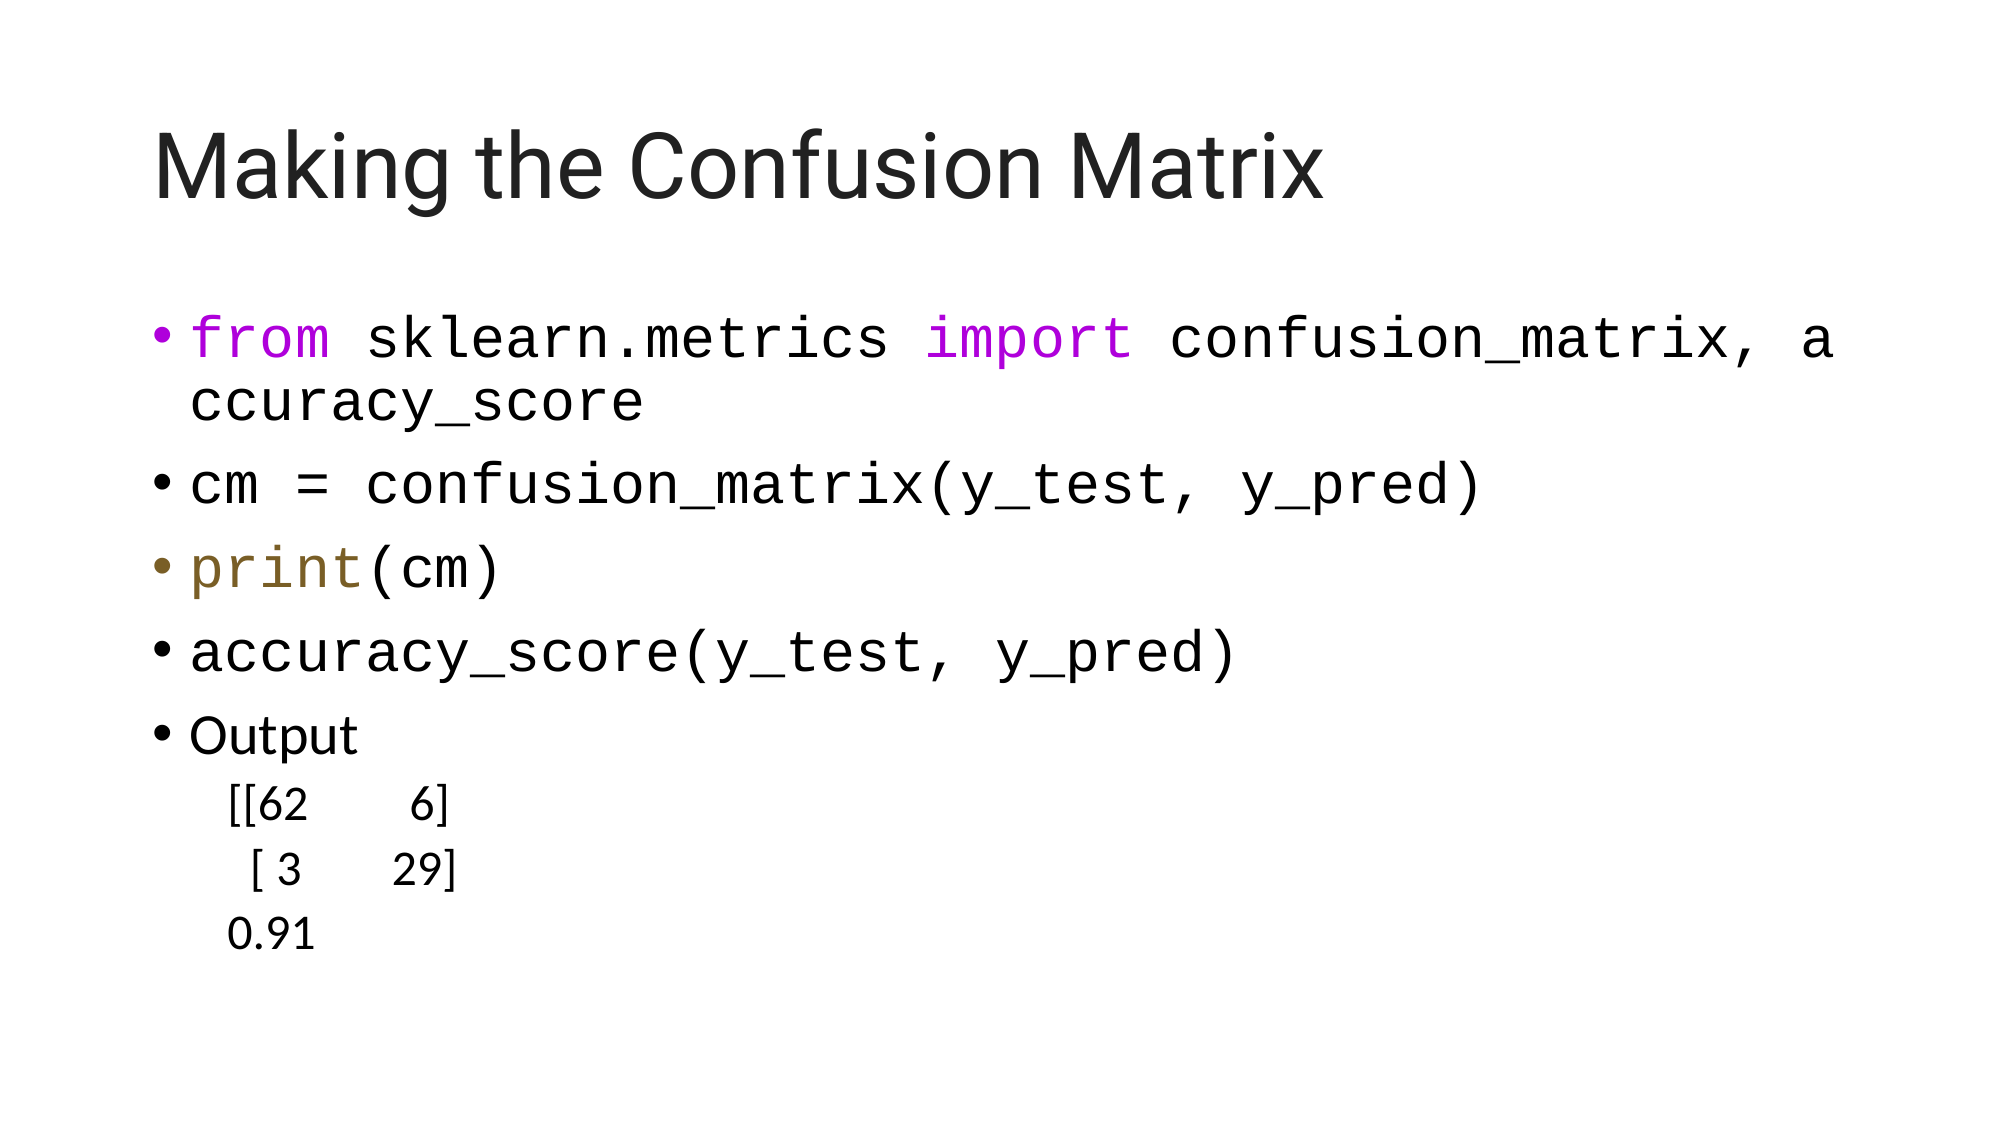

# Making the Confusion Matrix
from sklearn.metrics import confusion_matrix, accuracy_score
cm = confusion_matrix(y_test, y_pred)
print(cm)
accuracy_score(y_test, y_pred)
Output
[[62         6]
  [ 3        29]
0.91